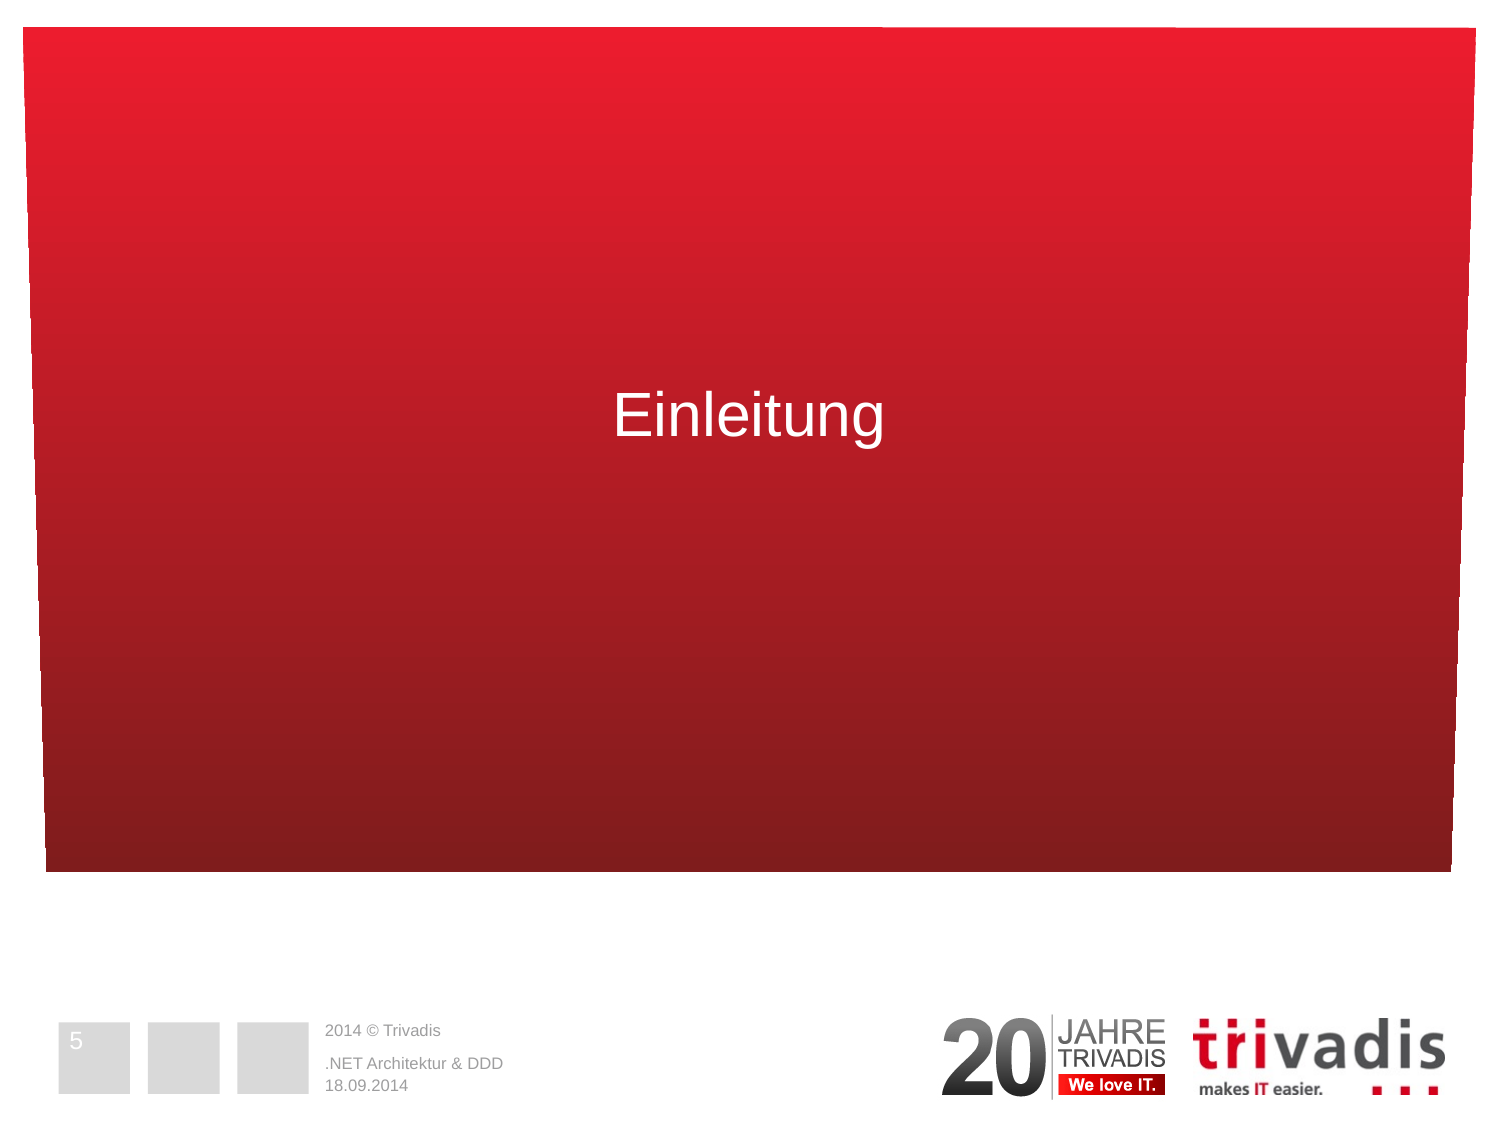

Einleitung
5
.NET Architektur & DDD
18.09.2014